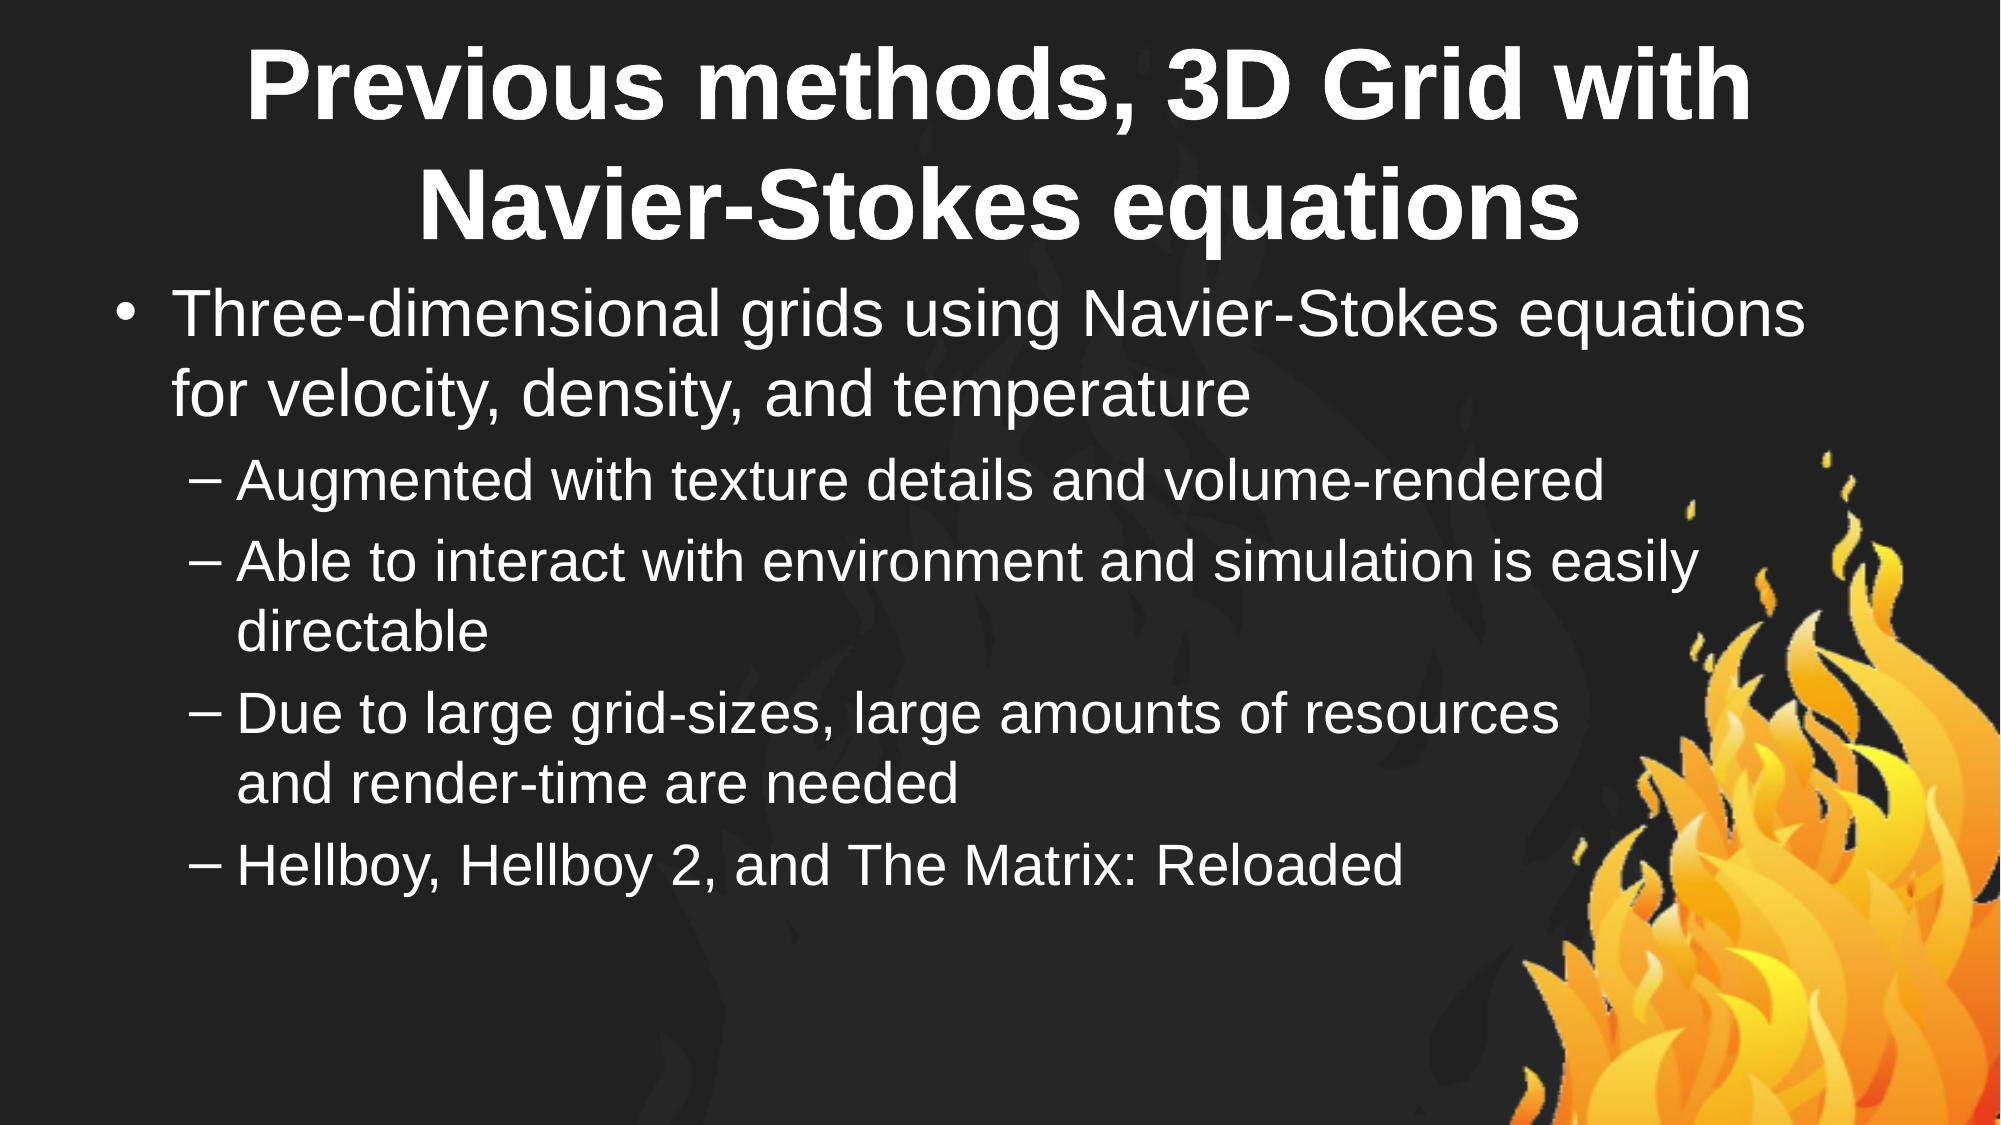

# Previous methods, 3D Grid with Navier-Stokes equations
Three-dimensional grids using Navier-Stokes equations for velocity, density, and temperature
Augmented with texture details and volume-rendered
Able to interact with environment and simulation is easily directable
Due to large grid-sizes, large amounts of resources
and render-time are needed
Hellboy, Hellboy 2, and The Matrix: Reloaded